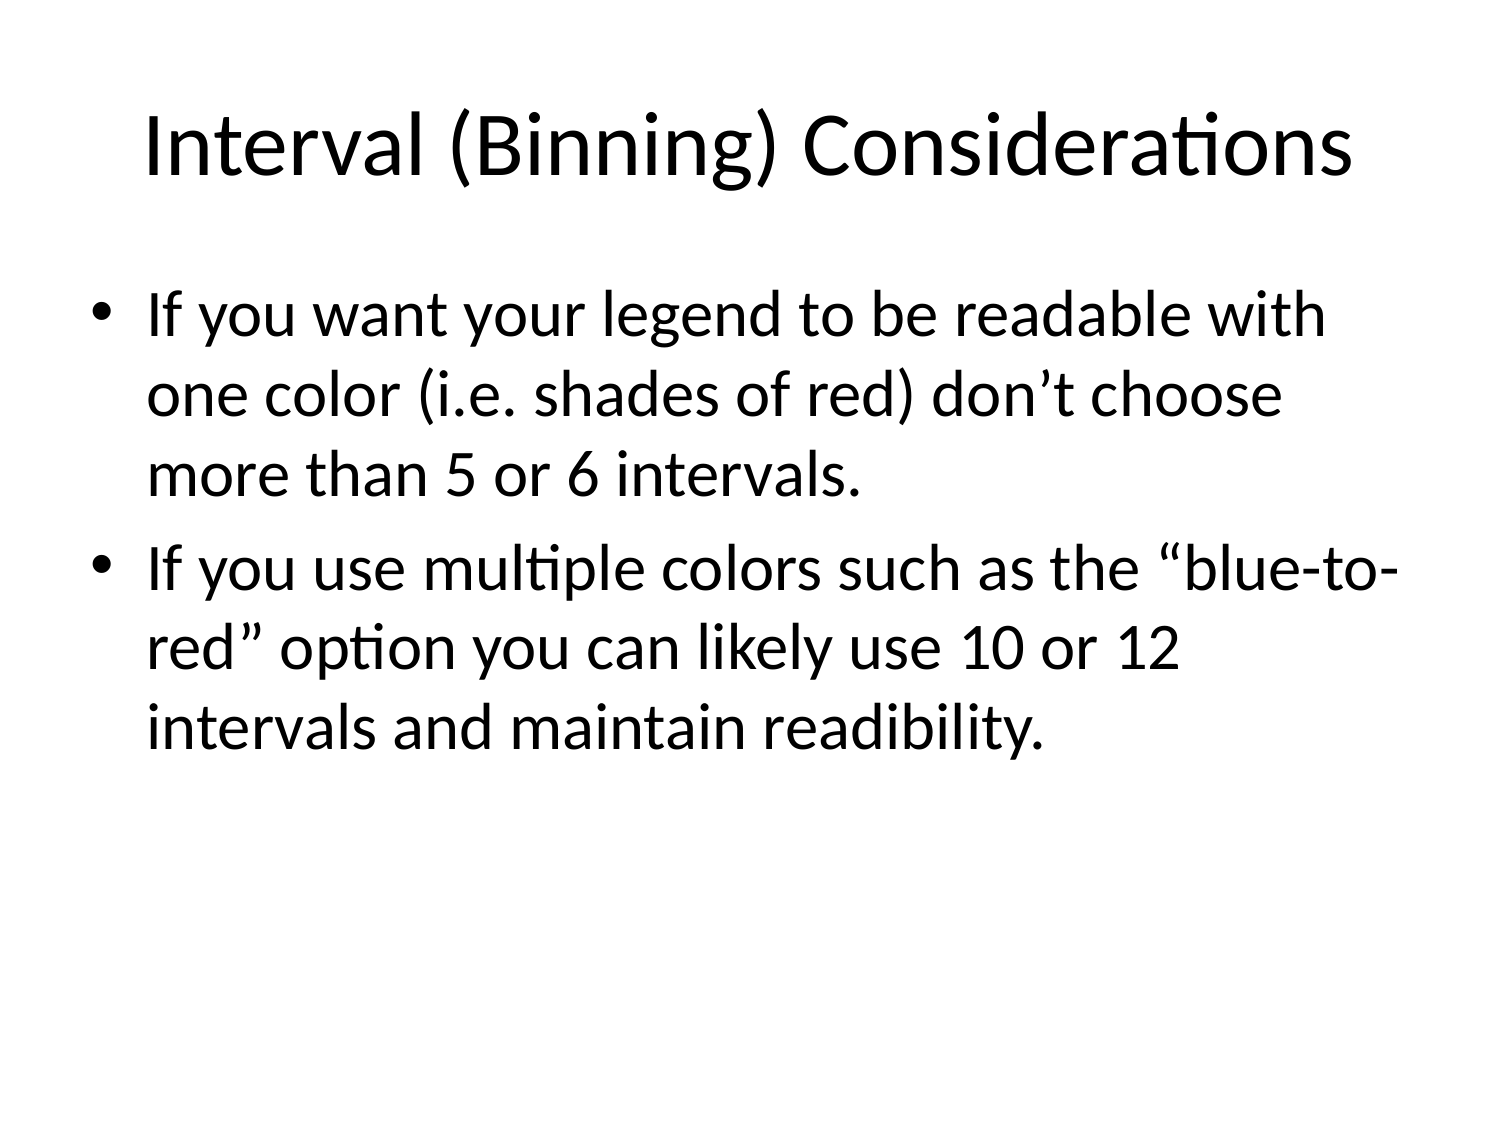

# Interval (Binning) Considerations
If you want your legend to be readable with one color (i.e. shades of red) don’t choose more than 5 or 6 intervals.
If you use multiple colors such as the “blue-to-red” option you can likely use 10 or 12 intervals and maintain readibility.